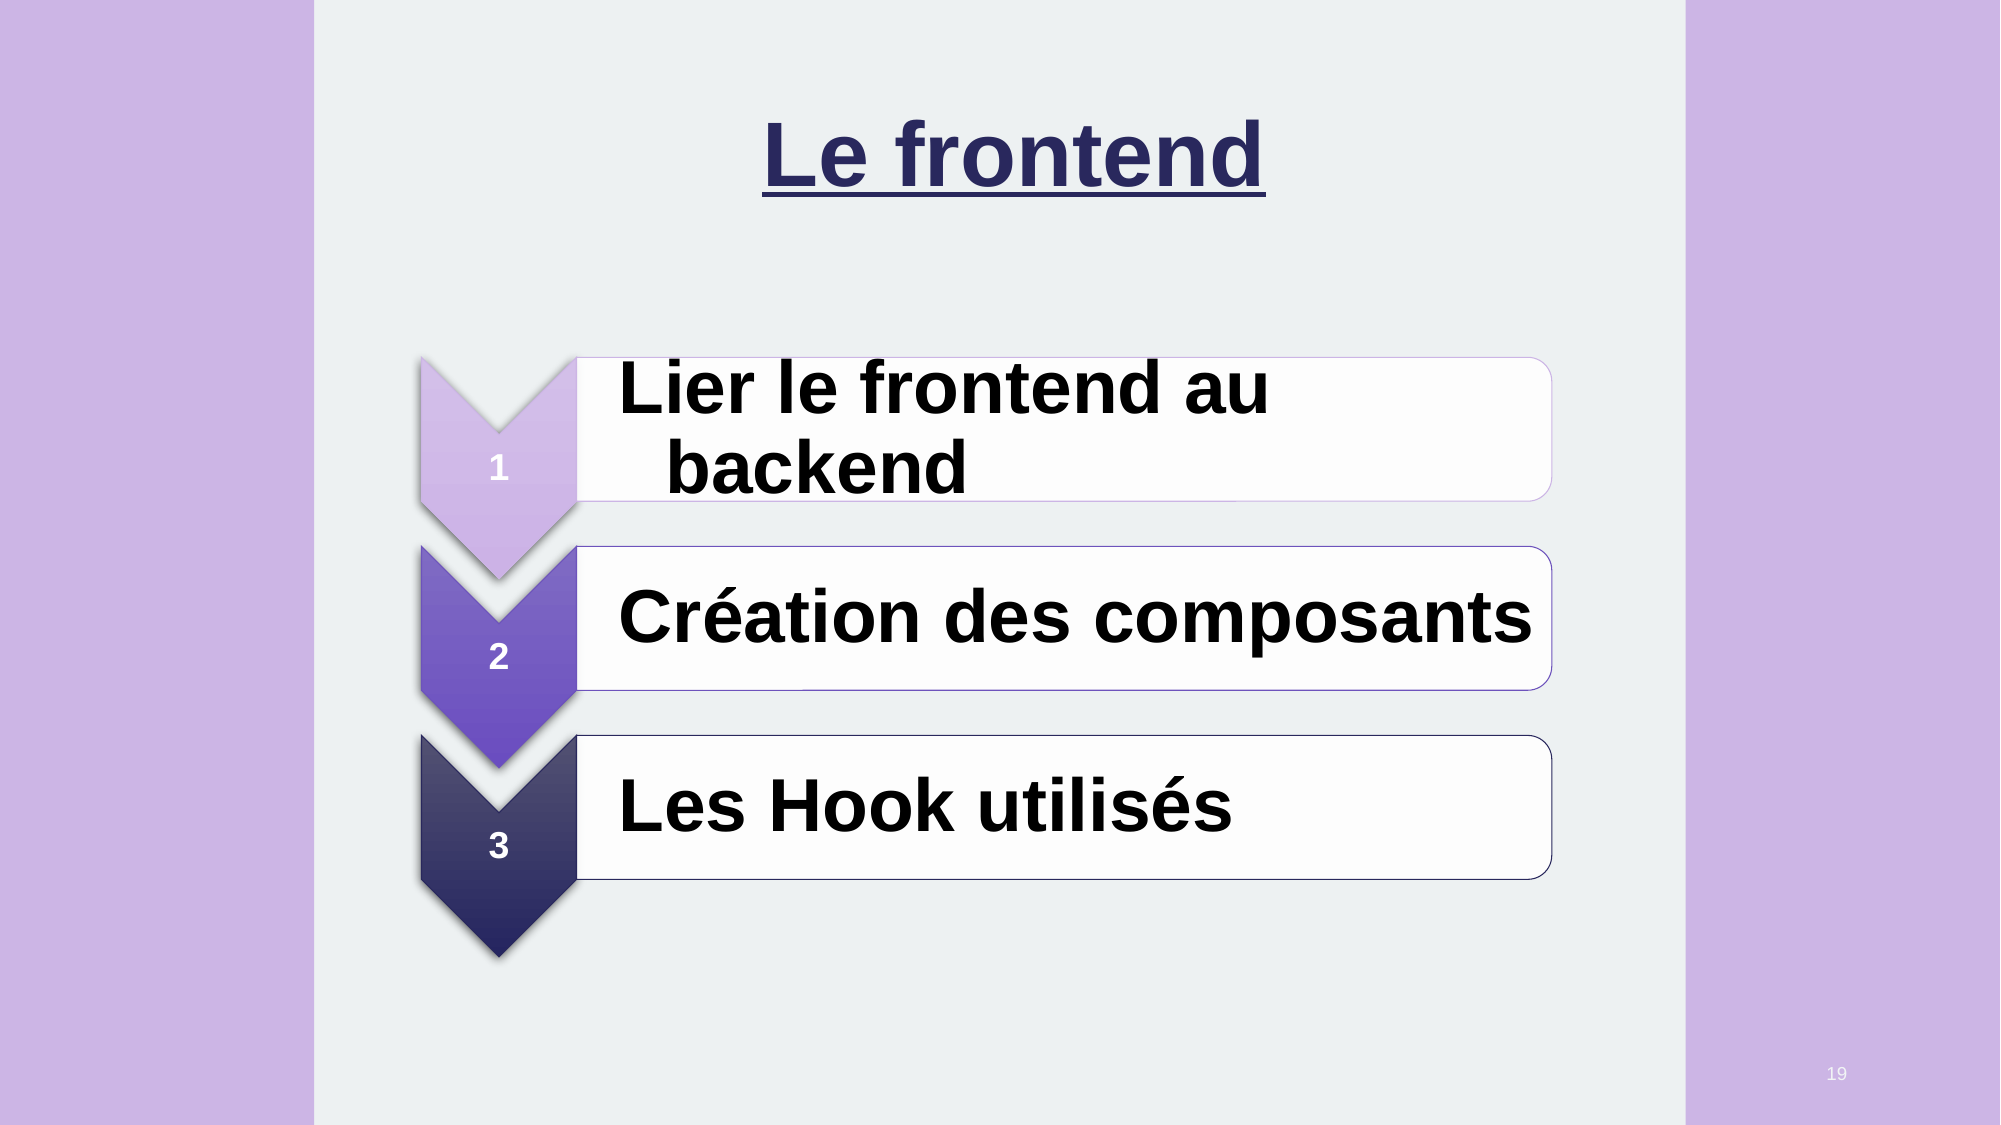

# Le frontend
1
Lier le frontend au backend
2
Création des composants
3
Les Hook utilisés
19